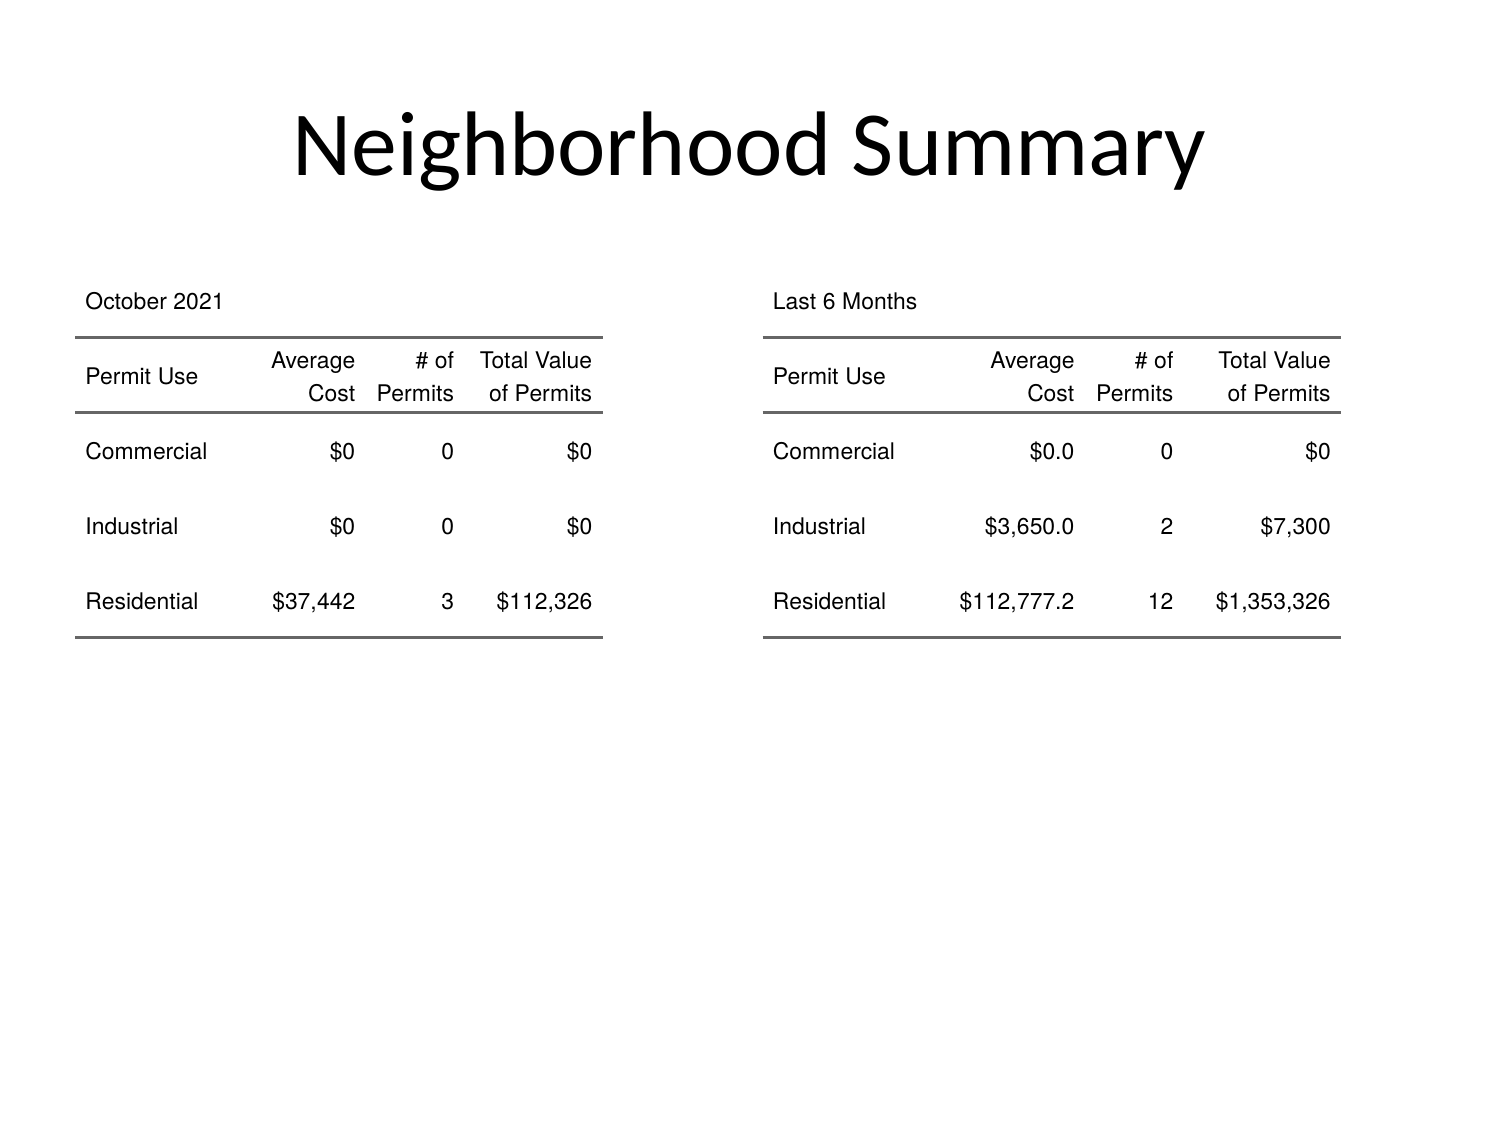

# Neighborhood Summary
| October 2021 | October 2021 | October 2021 | October 2021 |
| --- | --- | --- | --- |
| Permit Use | Average Cost | # of Permits | Total Value of Permits |
| Commercial | $0 | 0 | $0 |
| Industrial | $0 | 0 | $0 |
| Residential | $37,442 | 3 | $112,326 |
| Last 6 Months | Last 6 Months | Last 6 Months | Last 6 Months |
| --- | --- | --- | --- |
| Permit Use | Average Cost | # of Permits | Total Value of Permits |
| Commercial | $0.0 | 0 | $0 |
| Industrial | $3,650.0 | 2 | $7,300 |
| Residential | $112,777.2 | 12 | $1,353,326 |